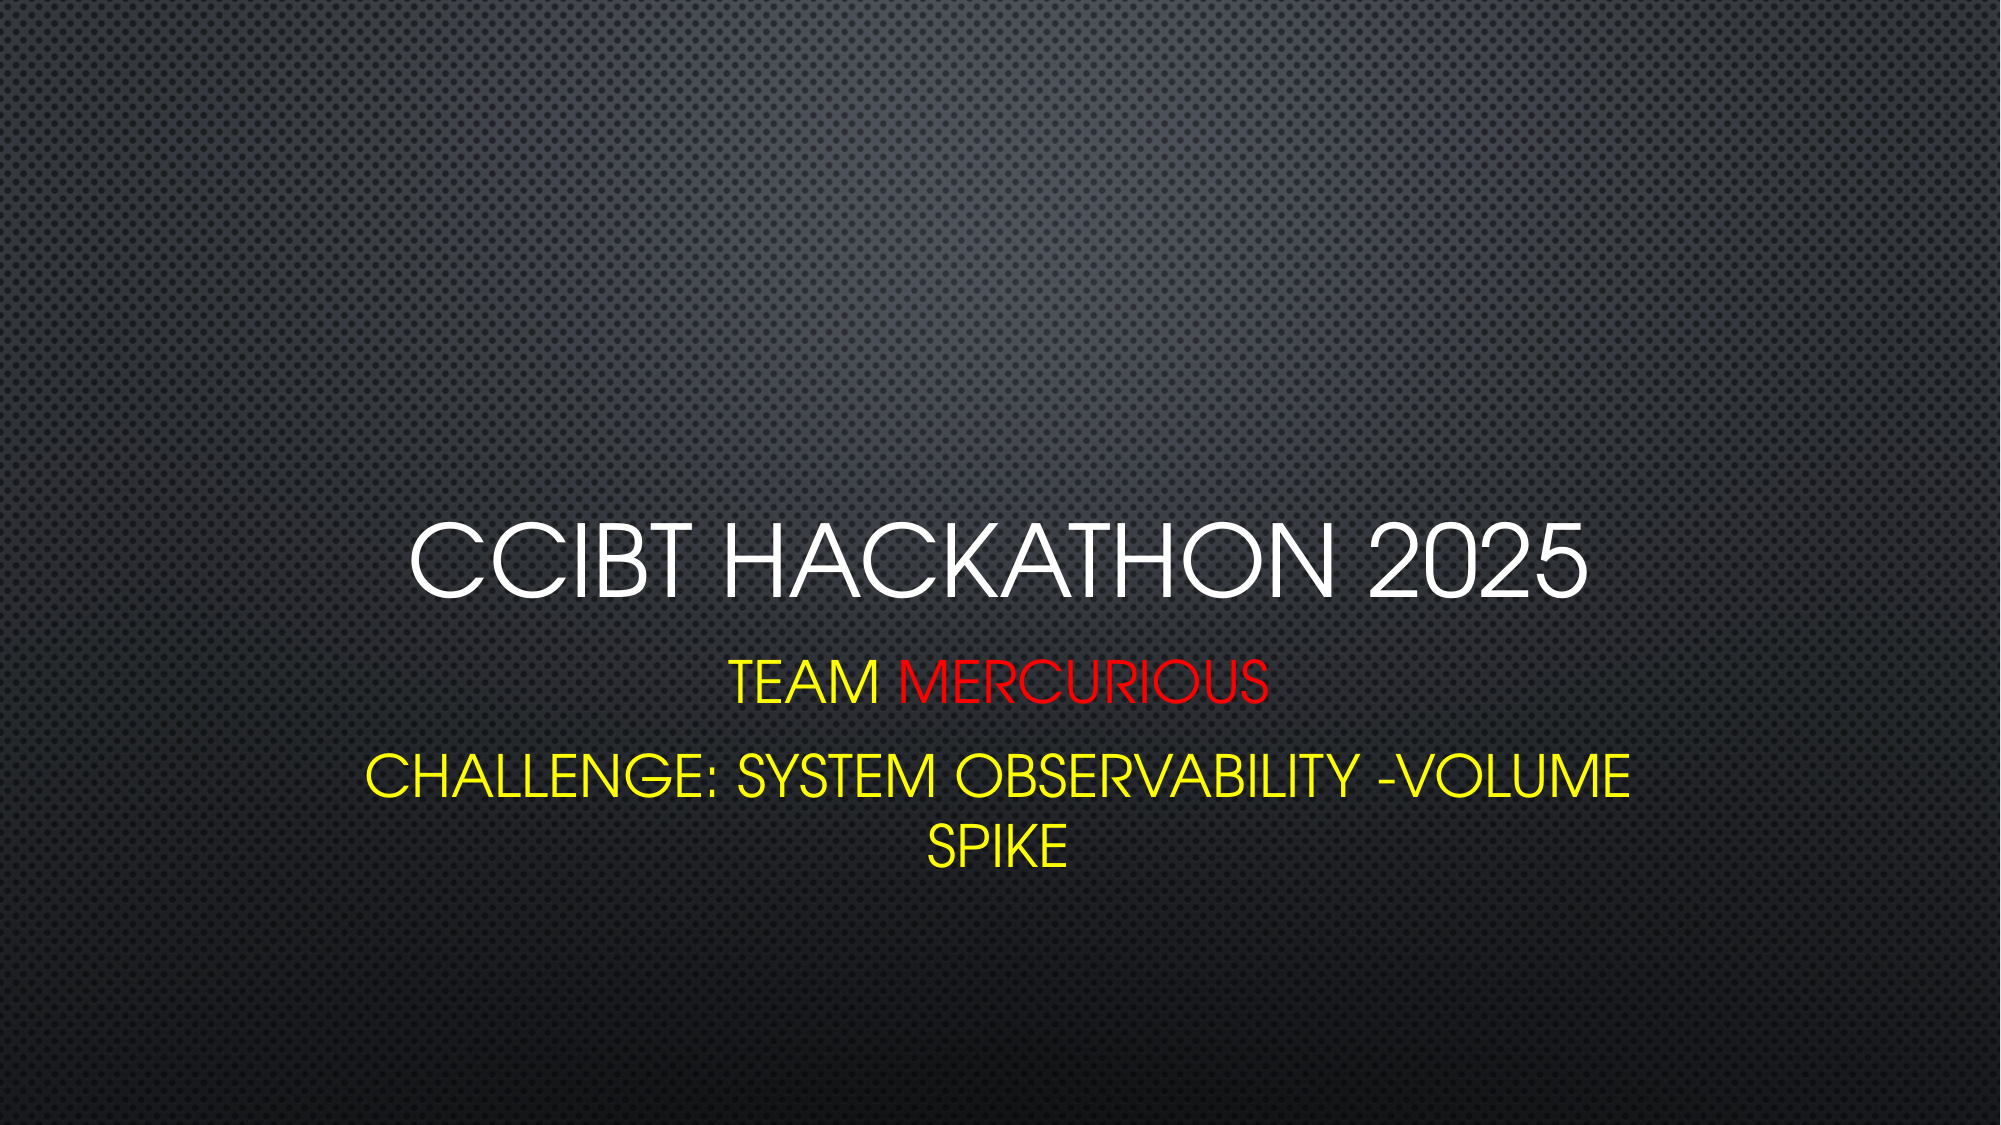

# CCIBT Hackathon 2025
Team Mercurious
Challenge: System Observability -Volume Spike